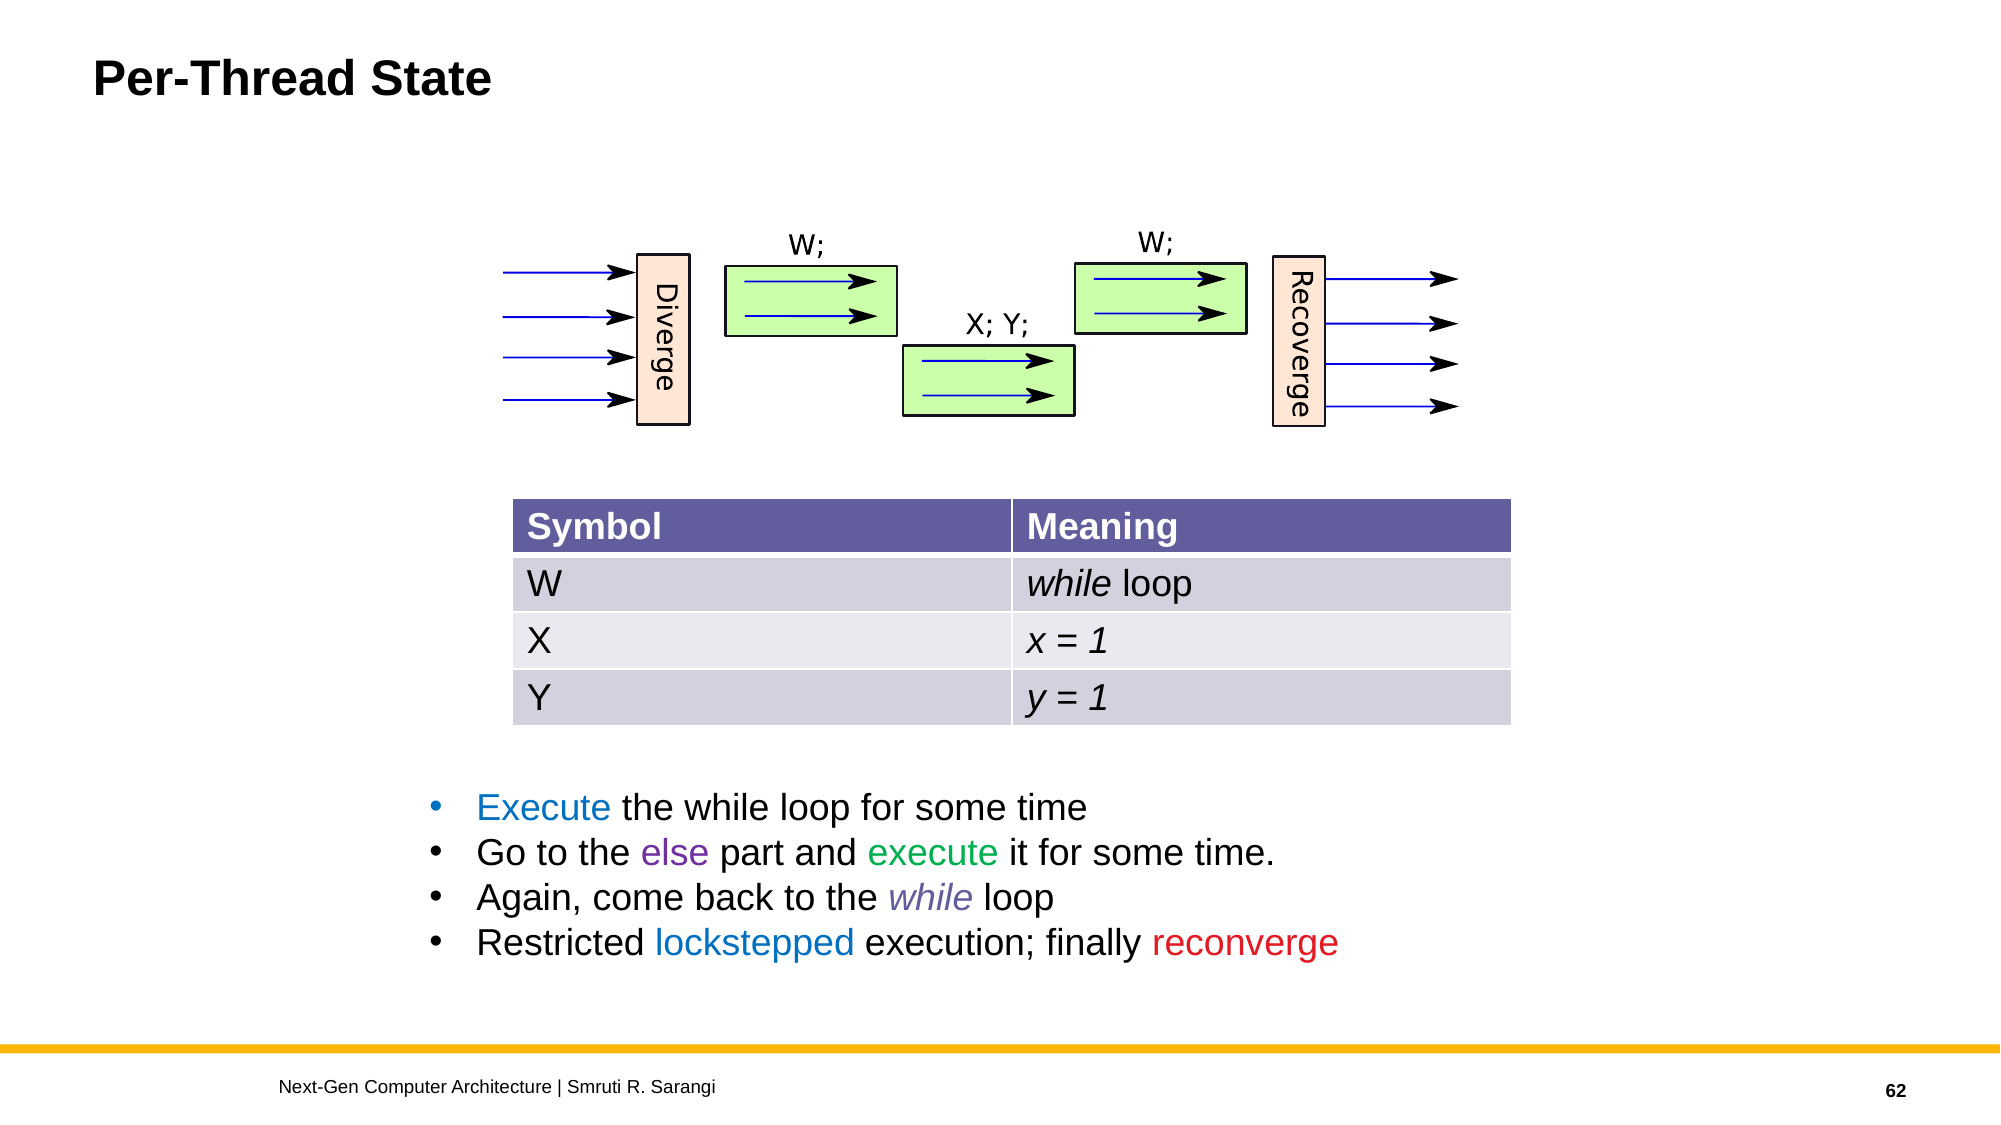

# Per-Thread State

| Symbol | Meaning |
| --- | --- |
| W | while loop |
| X | x = 1 |
| Y | y = 1 |
Execute the while loop for some time
Go to the else part and execute it for some time.
Again, come back to the while loop
Restricted lockstepped execution; finally reconverge
Next-Gen Computer Architecture | Smruti R. Sarangi
62